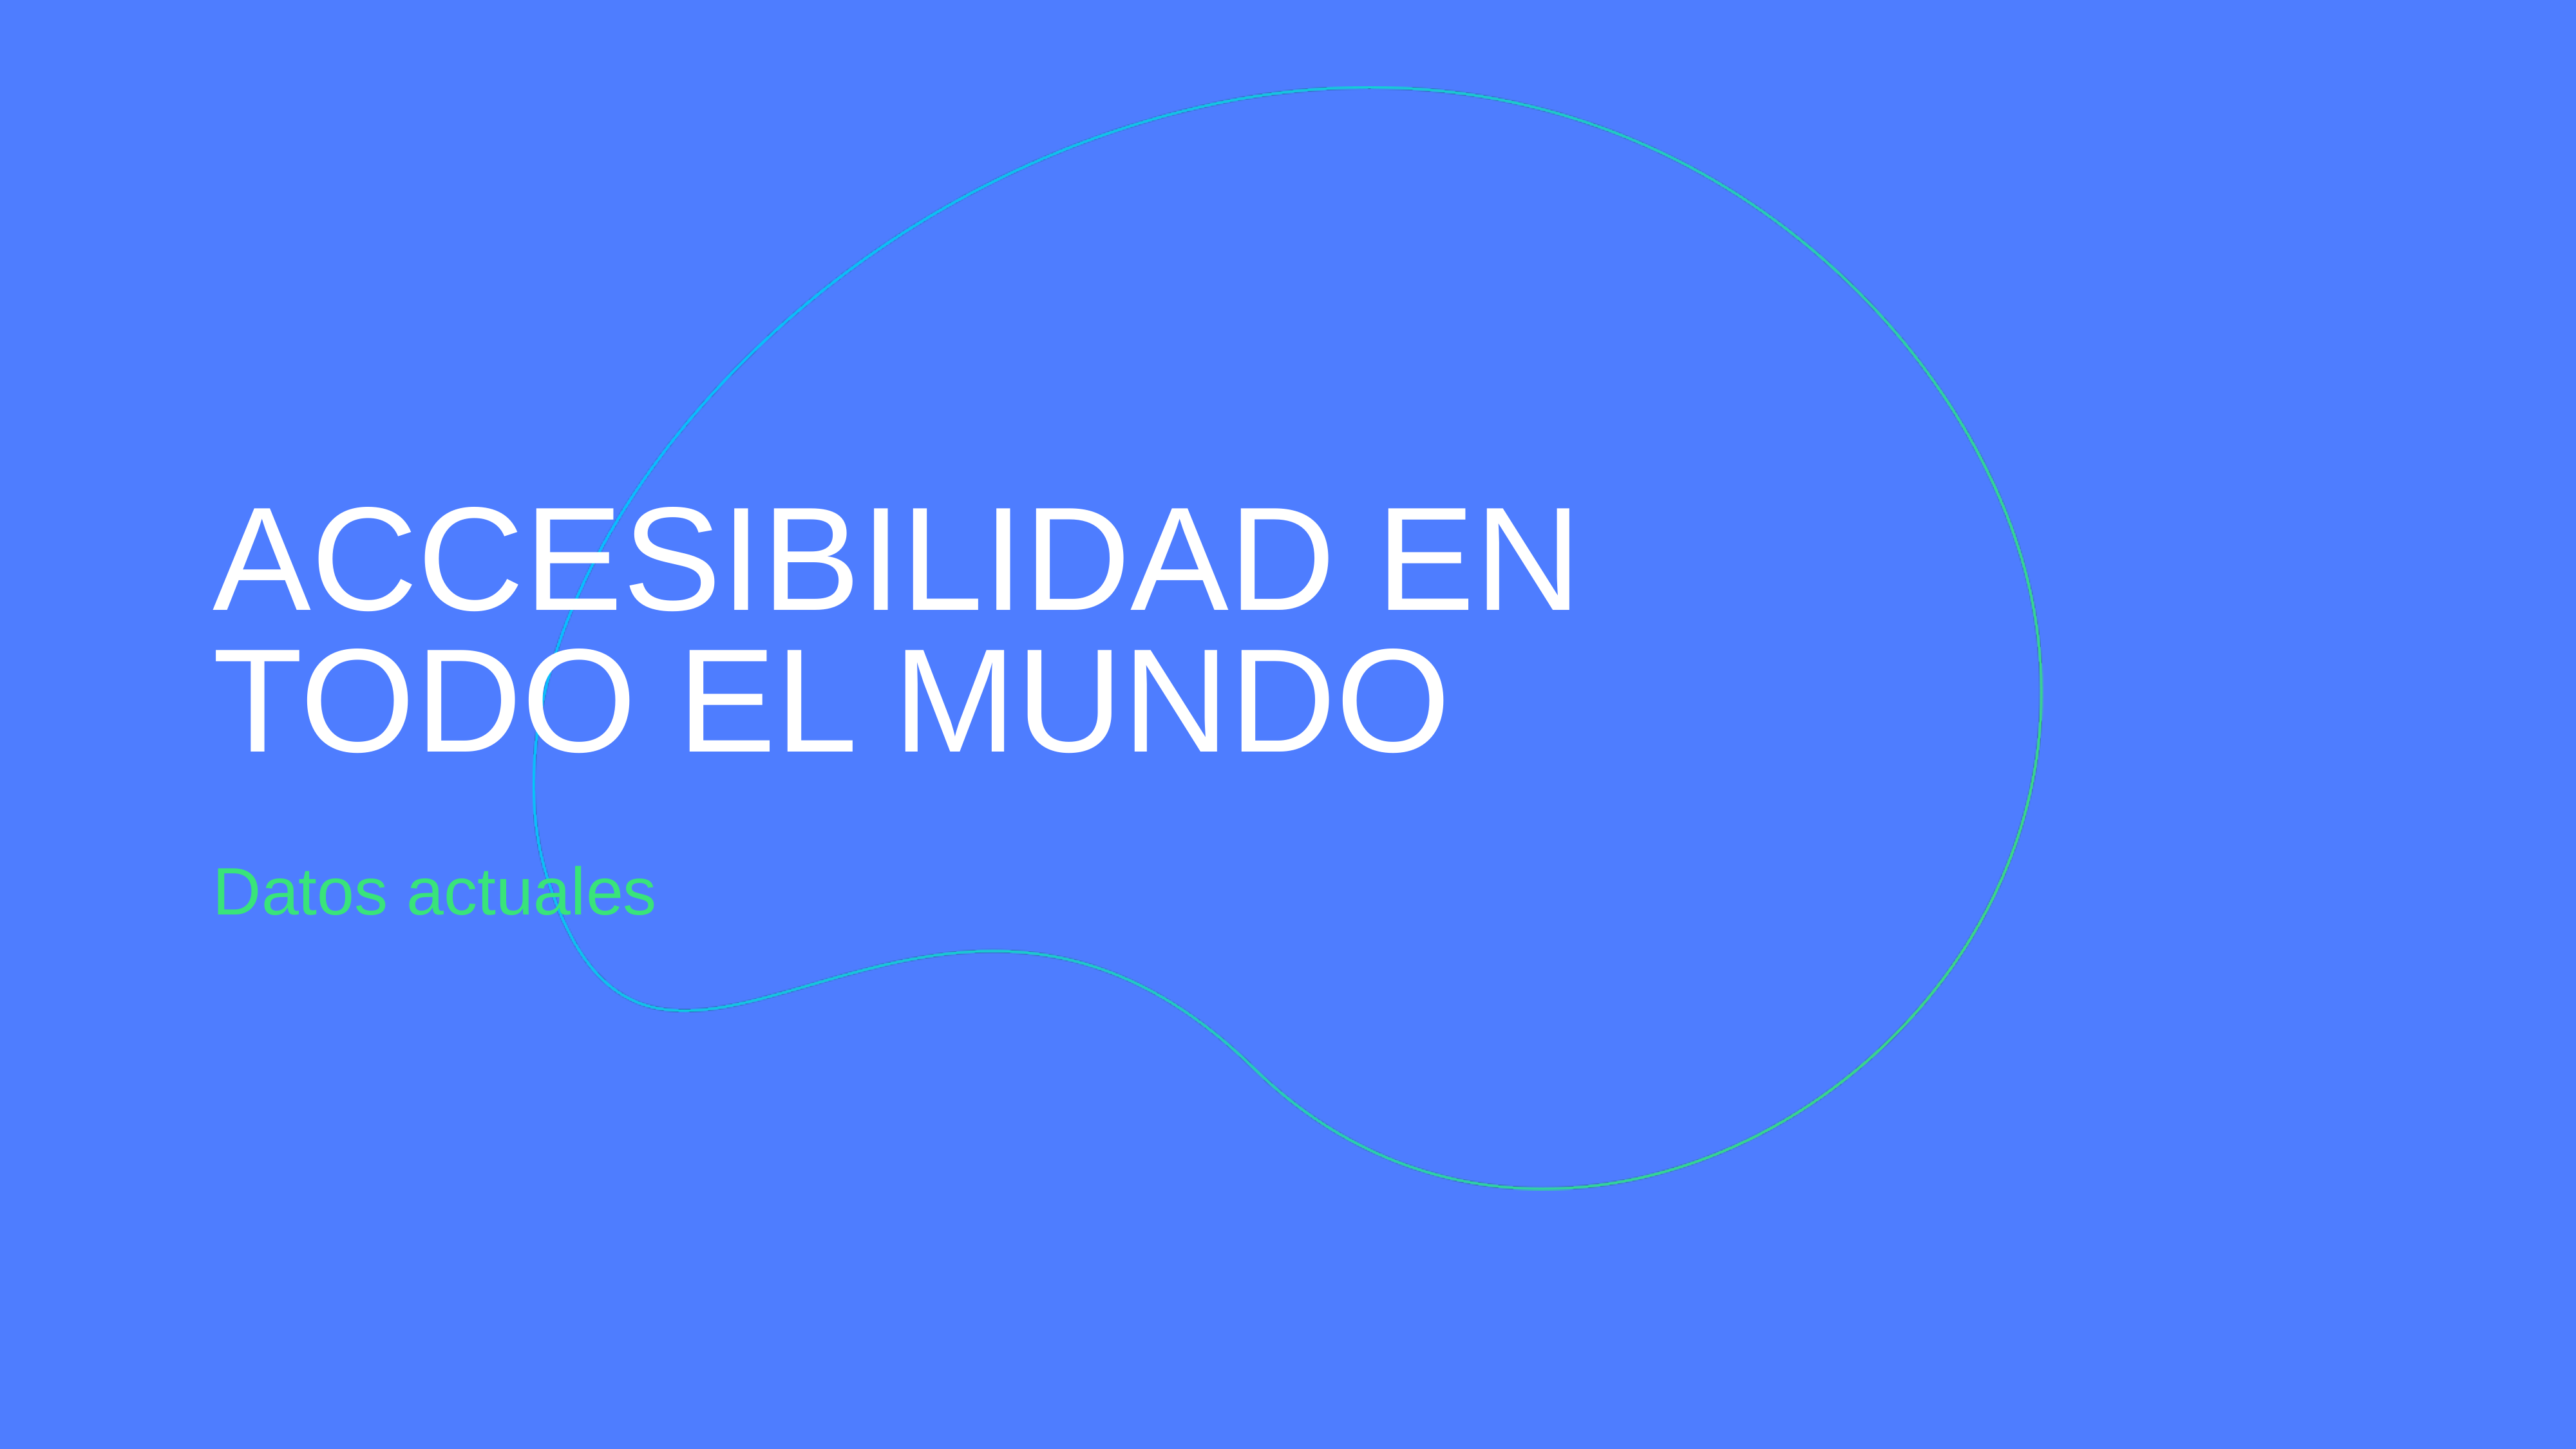

ACCESIBILIDAD EN TODO EL MUNDO
Datos actuales